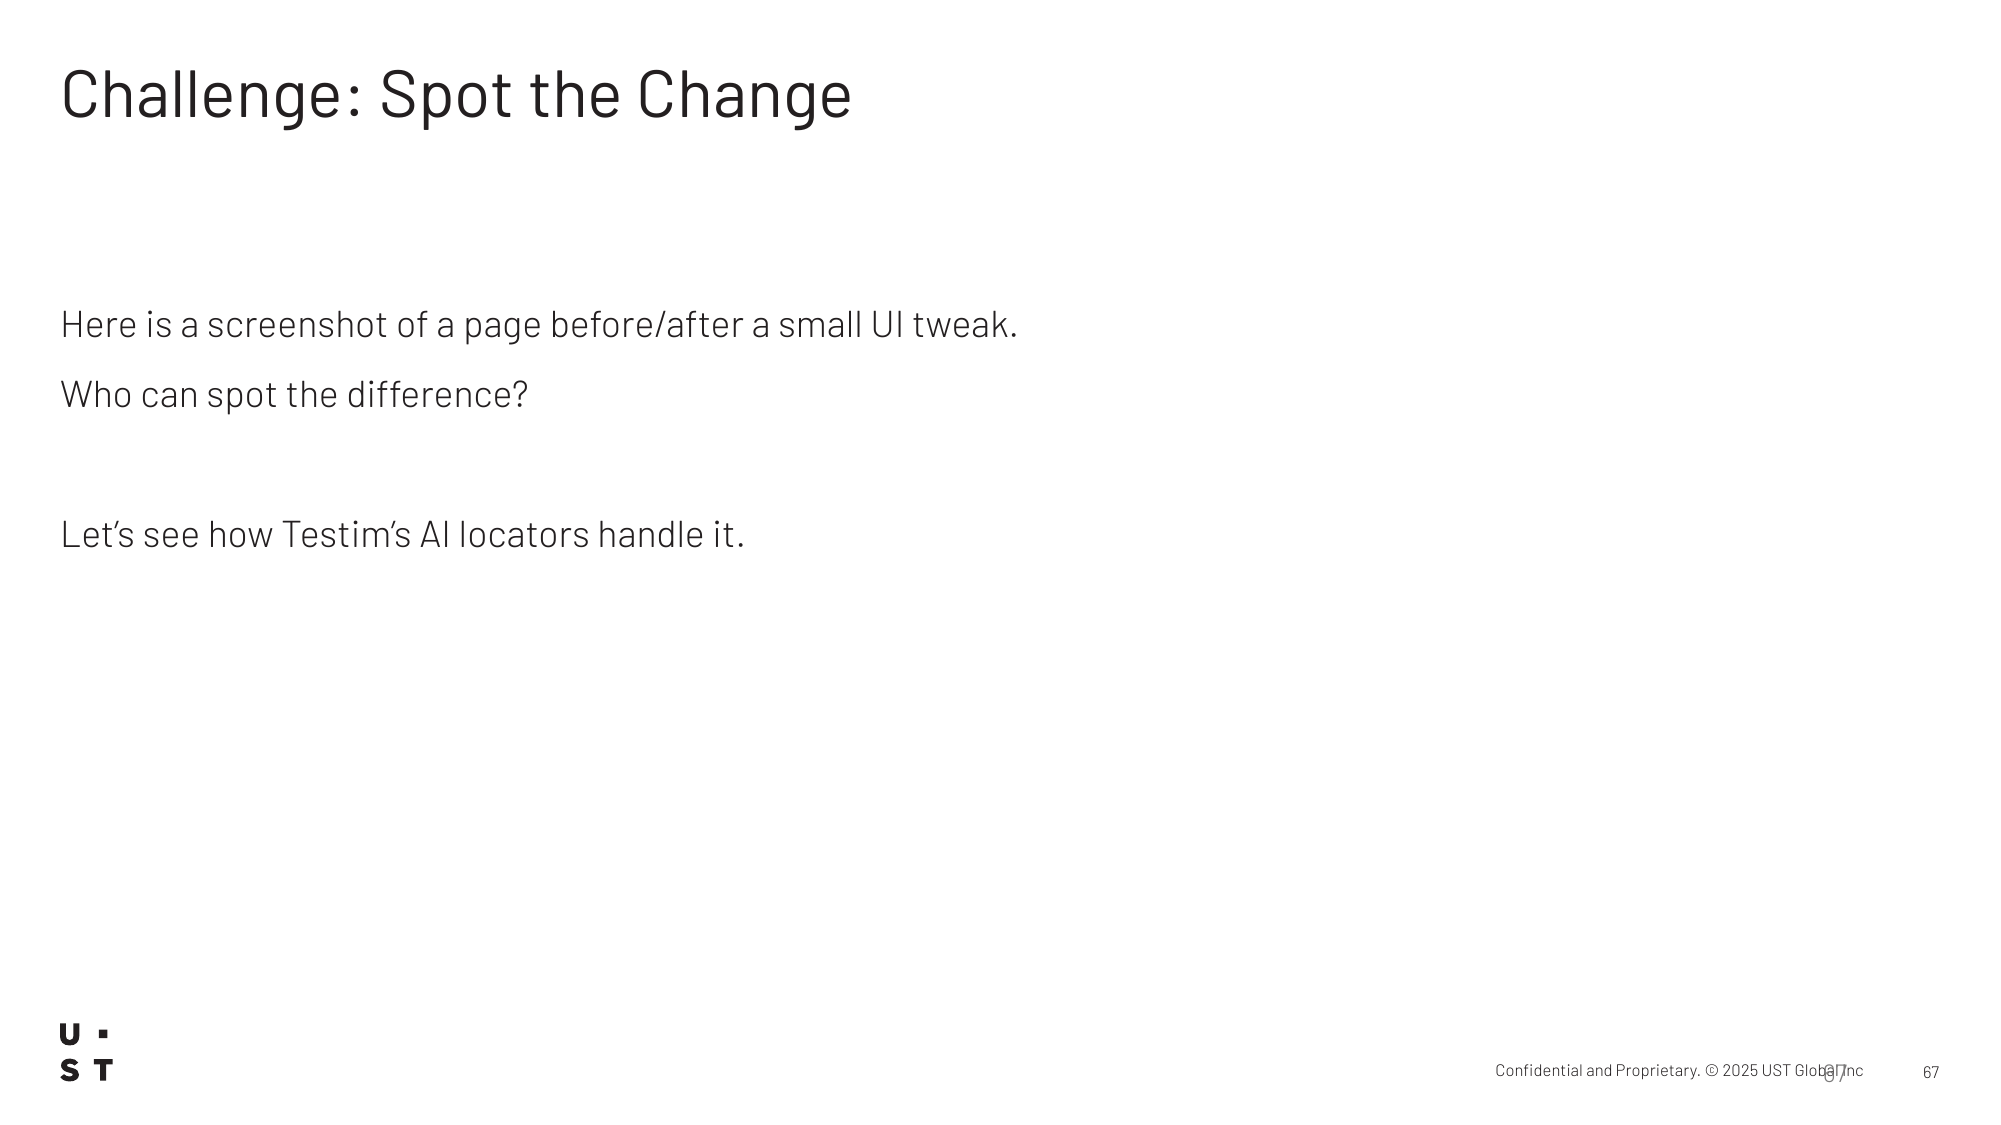

# Challenge: Spot the Change
Here is a screenshot of a page before/after a small UI tweak.
Who can spot the difference?

Let’s see how Testim’s AI locators handle it.

67